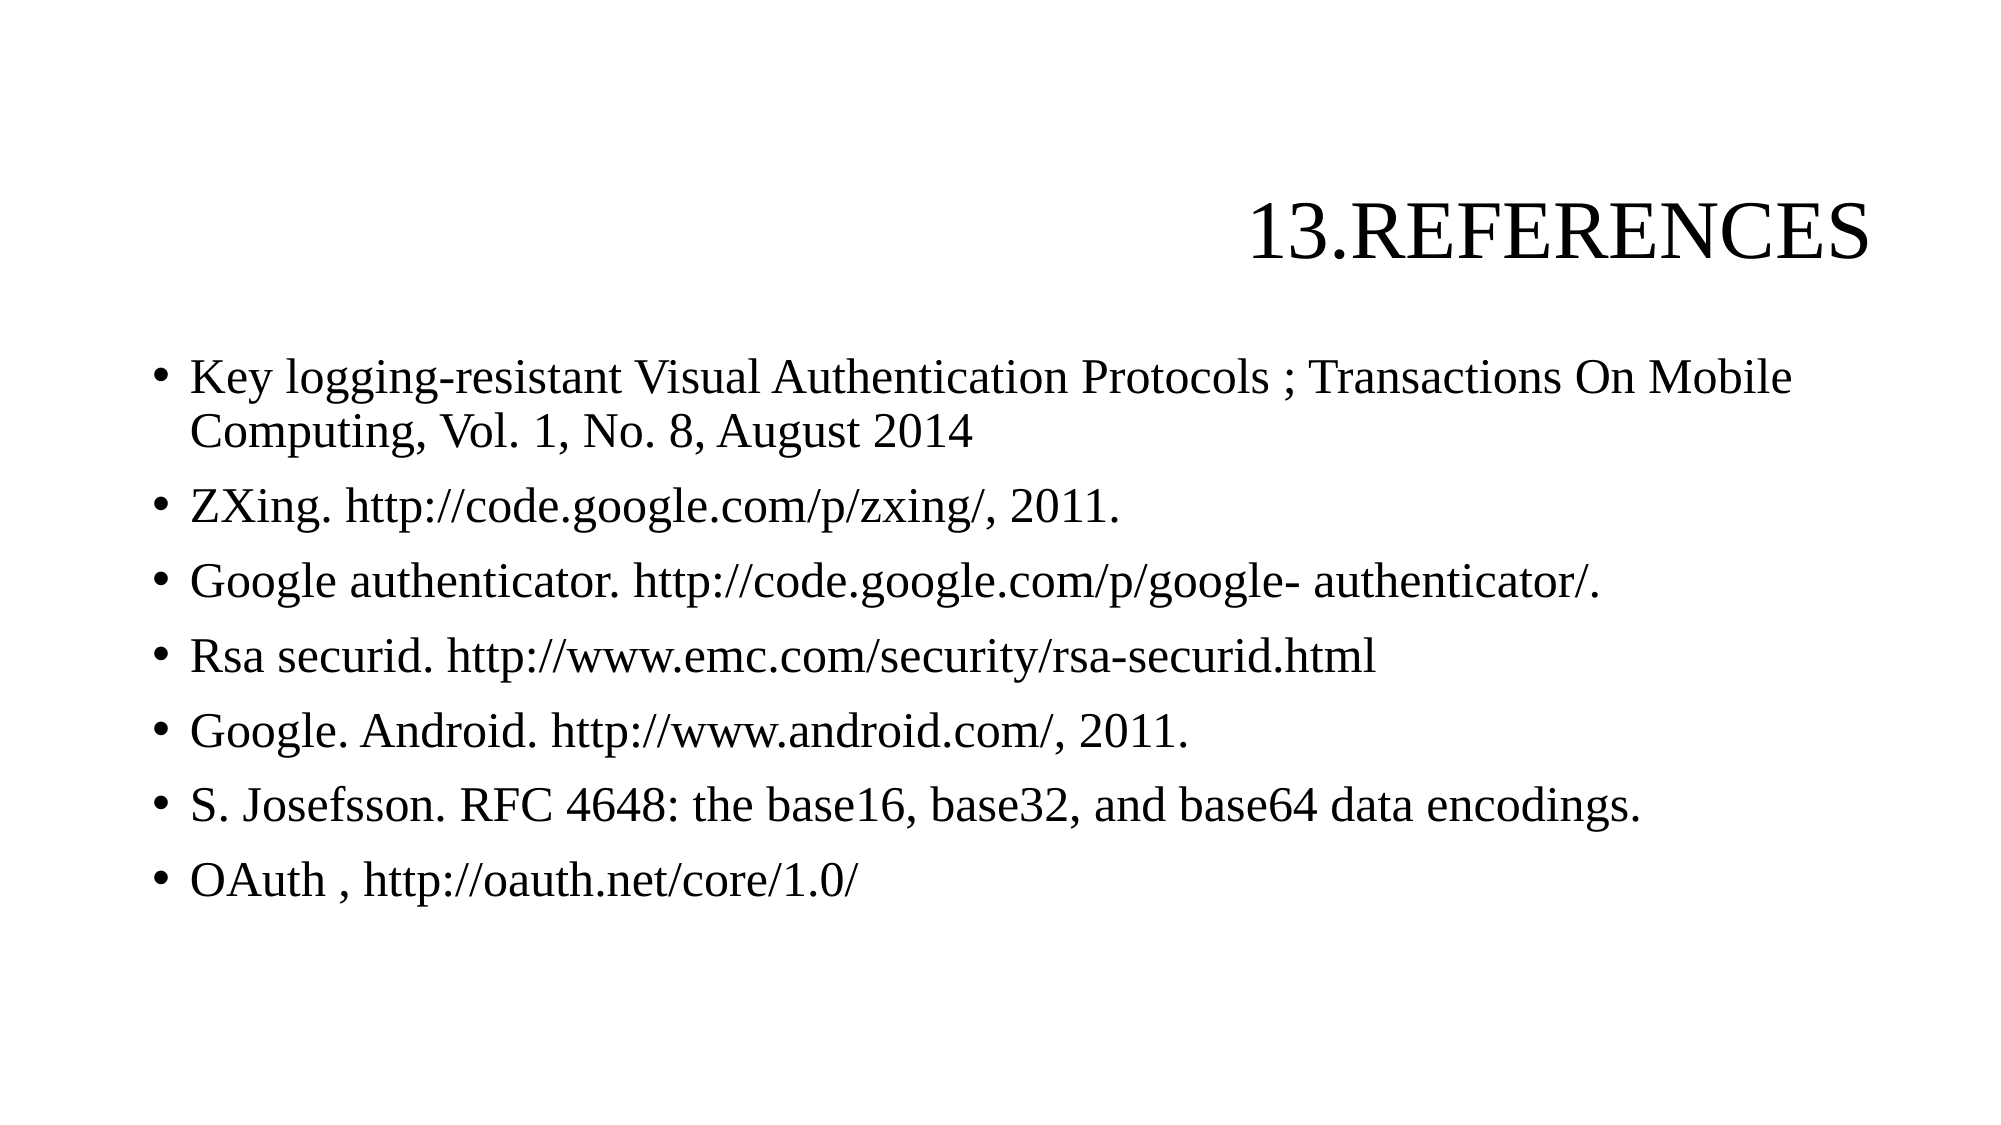

41
# 13.REFERENCES
Key logging-resistant Visual Authentication Protocols ; Transactions On Mobile Computing, Vol. 1, No. 8, August 2014
ZXing. http://code.google.com/p/zxing/, 2011.
Google authenticator. http://code.google.com/p/google- authenticator/.
Rsa securid. http://www.emc.com/security/rsa-securid.html
Google. Android. http://www.android.com/, 2011.
S. Josefsson. RFC 4648: the base16, base32, and base64 data encodings.
OAuth , http://oauth.net/core/1.0/